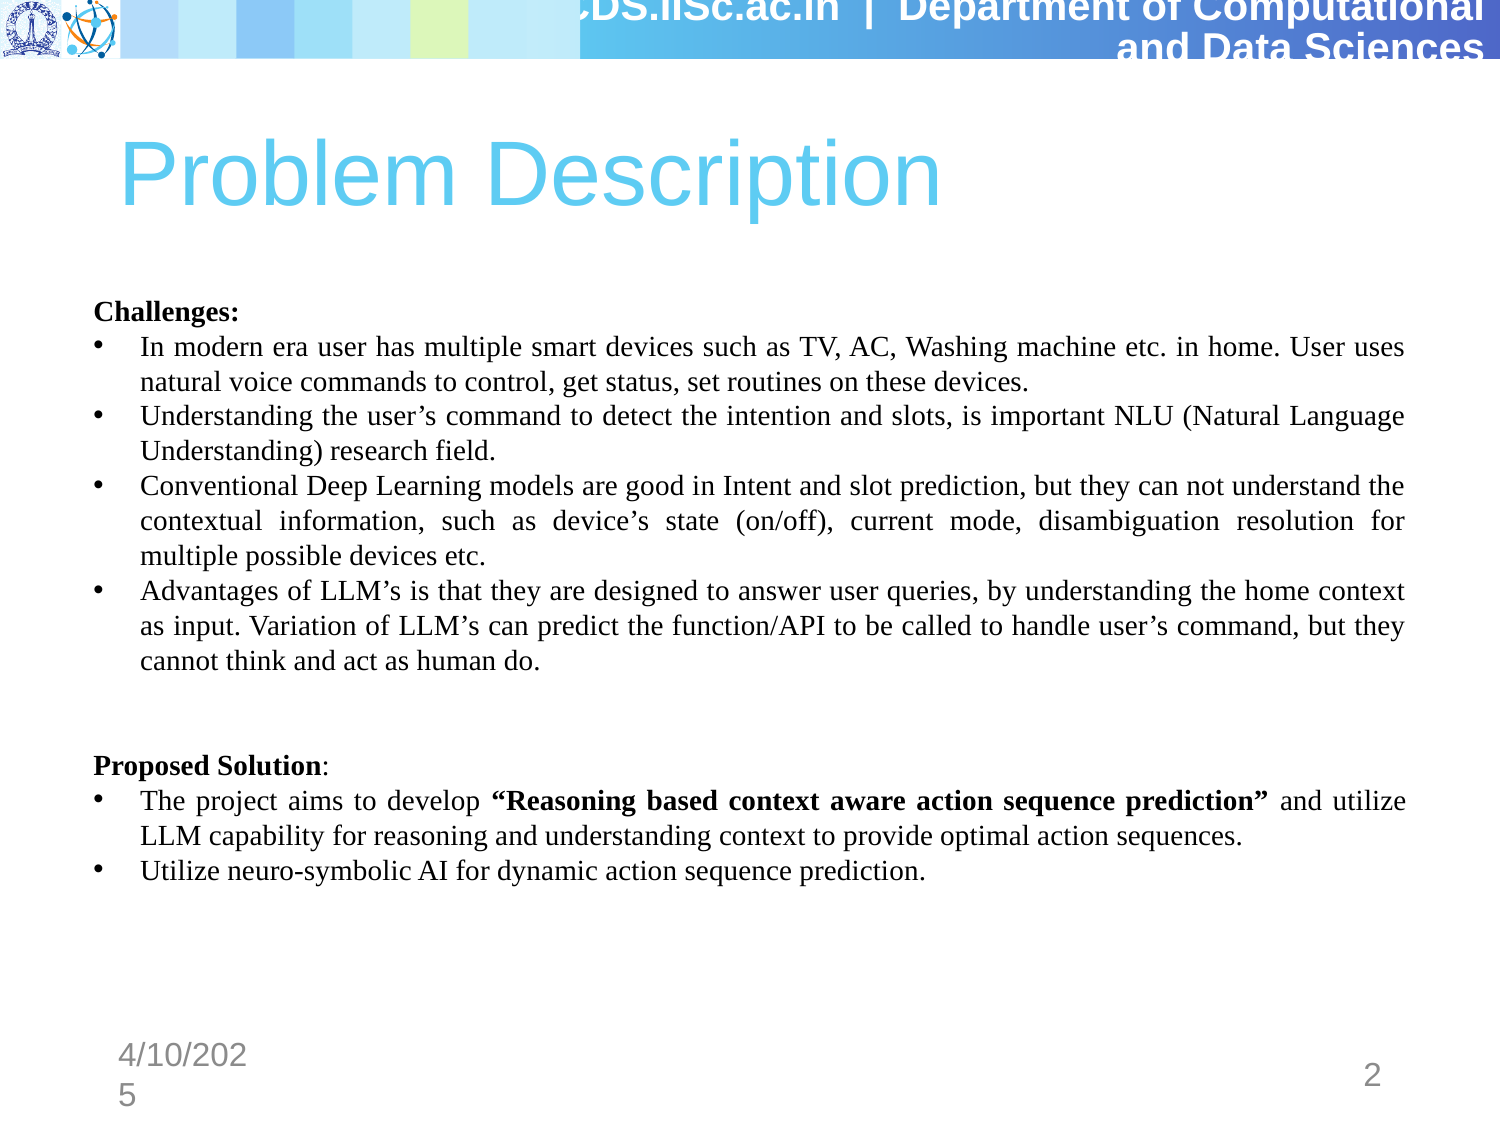

# Problem Description
Challenges:
In modern era user has multiple smart devices such as TV, AC, Washing machine etc. in home. User uses natural voice commands to control, get status, set routines on these devices.
Understanding the user’s command to detect the intention and slots, is important NLU (Natural Language Understanding) research field.
Conventional Deep Learning models are good in Intent and slot prediction, but they can not understand the contextual information, such as device’s state (on/off), current mode, disambiguation resolution for multiple possible devices etc.
Advantages of LLM’s is that they are designed to answer user queries, by understanding the home context as input. Variation of LLM’s can predict the function/API to be called to handle user’s command, but they cannot think and act as human do.

Proposed Solution:
The project aims to develop “Reasoning based context aware action sequence prediction” and utilize LLM capability for reasoning and understanding context to provide optimal action sequences.
Utilize neuro-symbolic AI for dynamic action sequence prediction.
4/10/2025
2